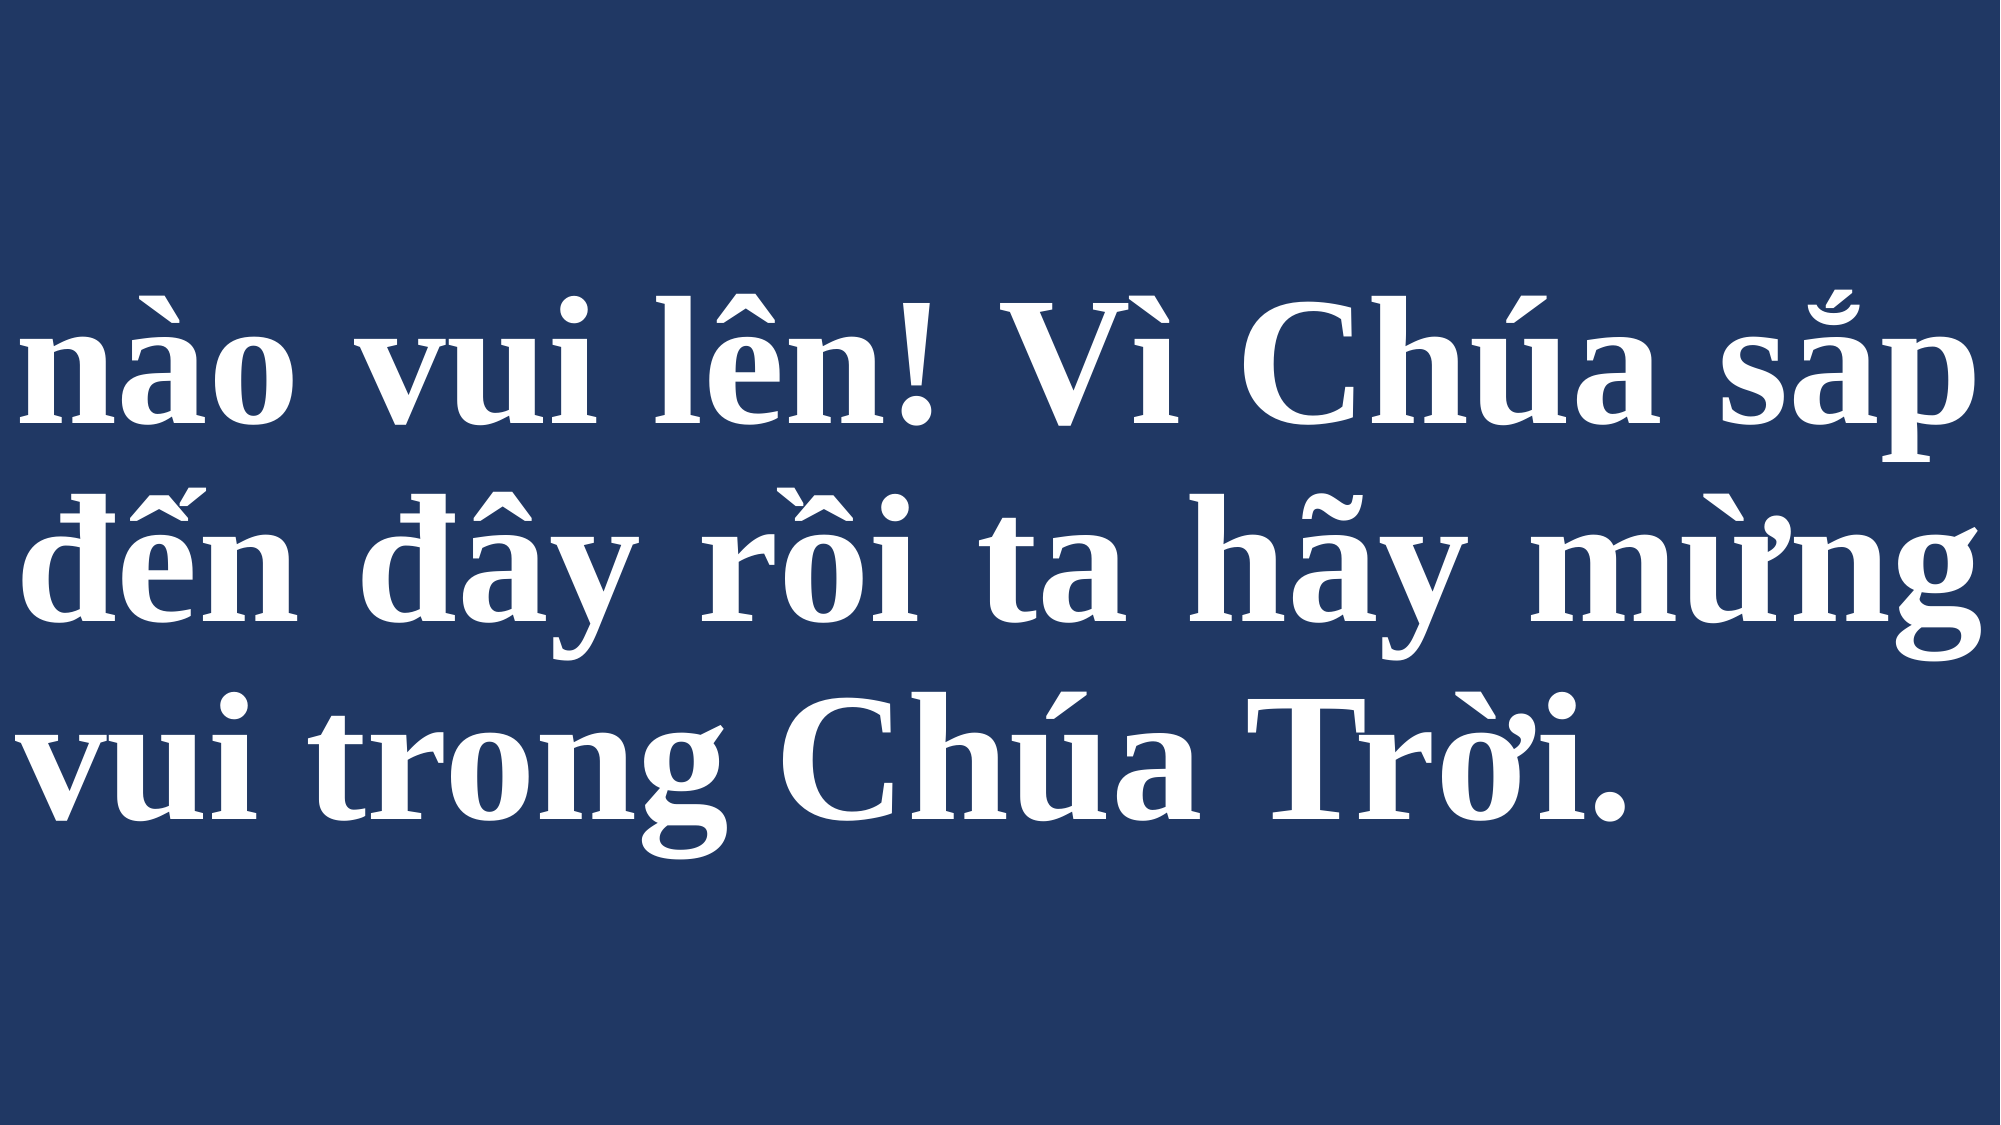

# nào vui lên! Vì Chúa sắp đến đây rồi ta hãy mừng vui trong Chúa Trời.